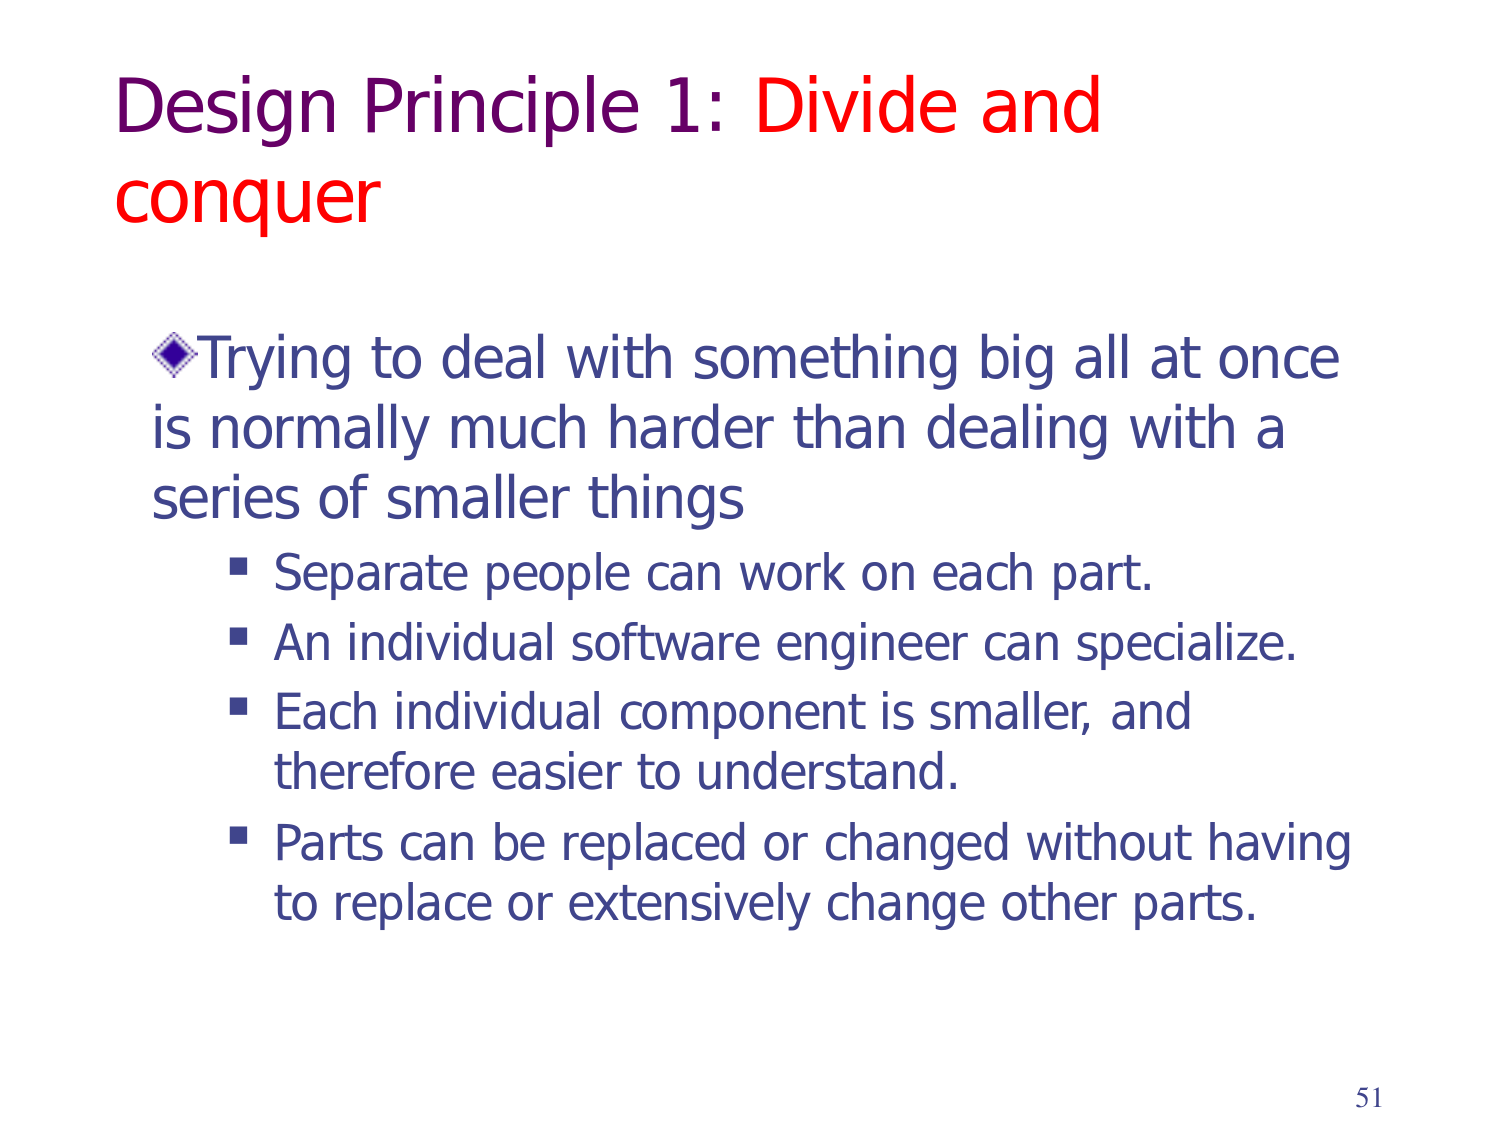

# Design Principle 1: Divide and conquer
Trying to deal with something big all at once is normally much harder than dealing with a series of smaller things
Separate people can work on each part.
An individual software engineer can specialize.
Each individual component is smaller, and therefore easier to understand.
Parts can be replaced or changed without having to replace or extensively change other parts.
51